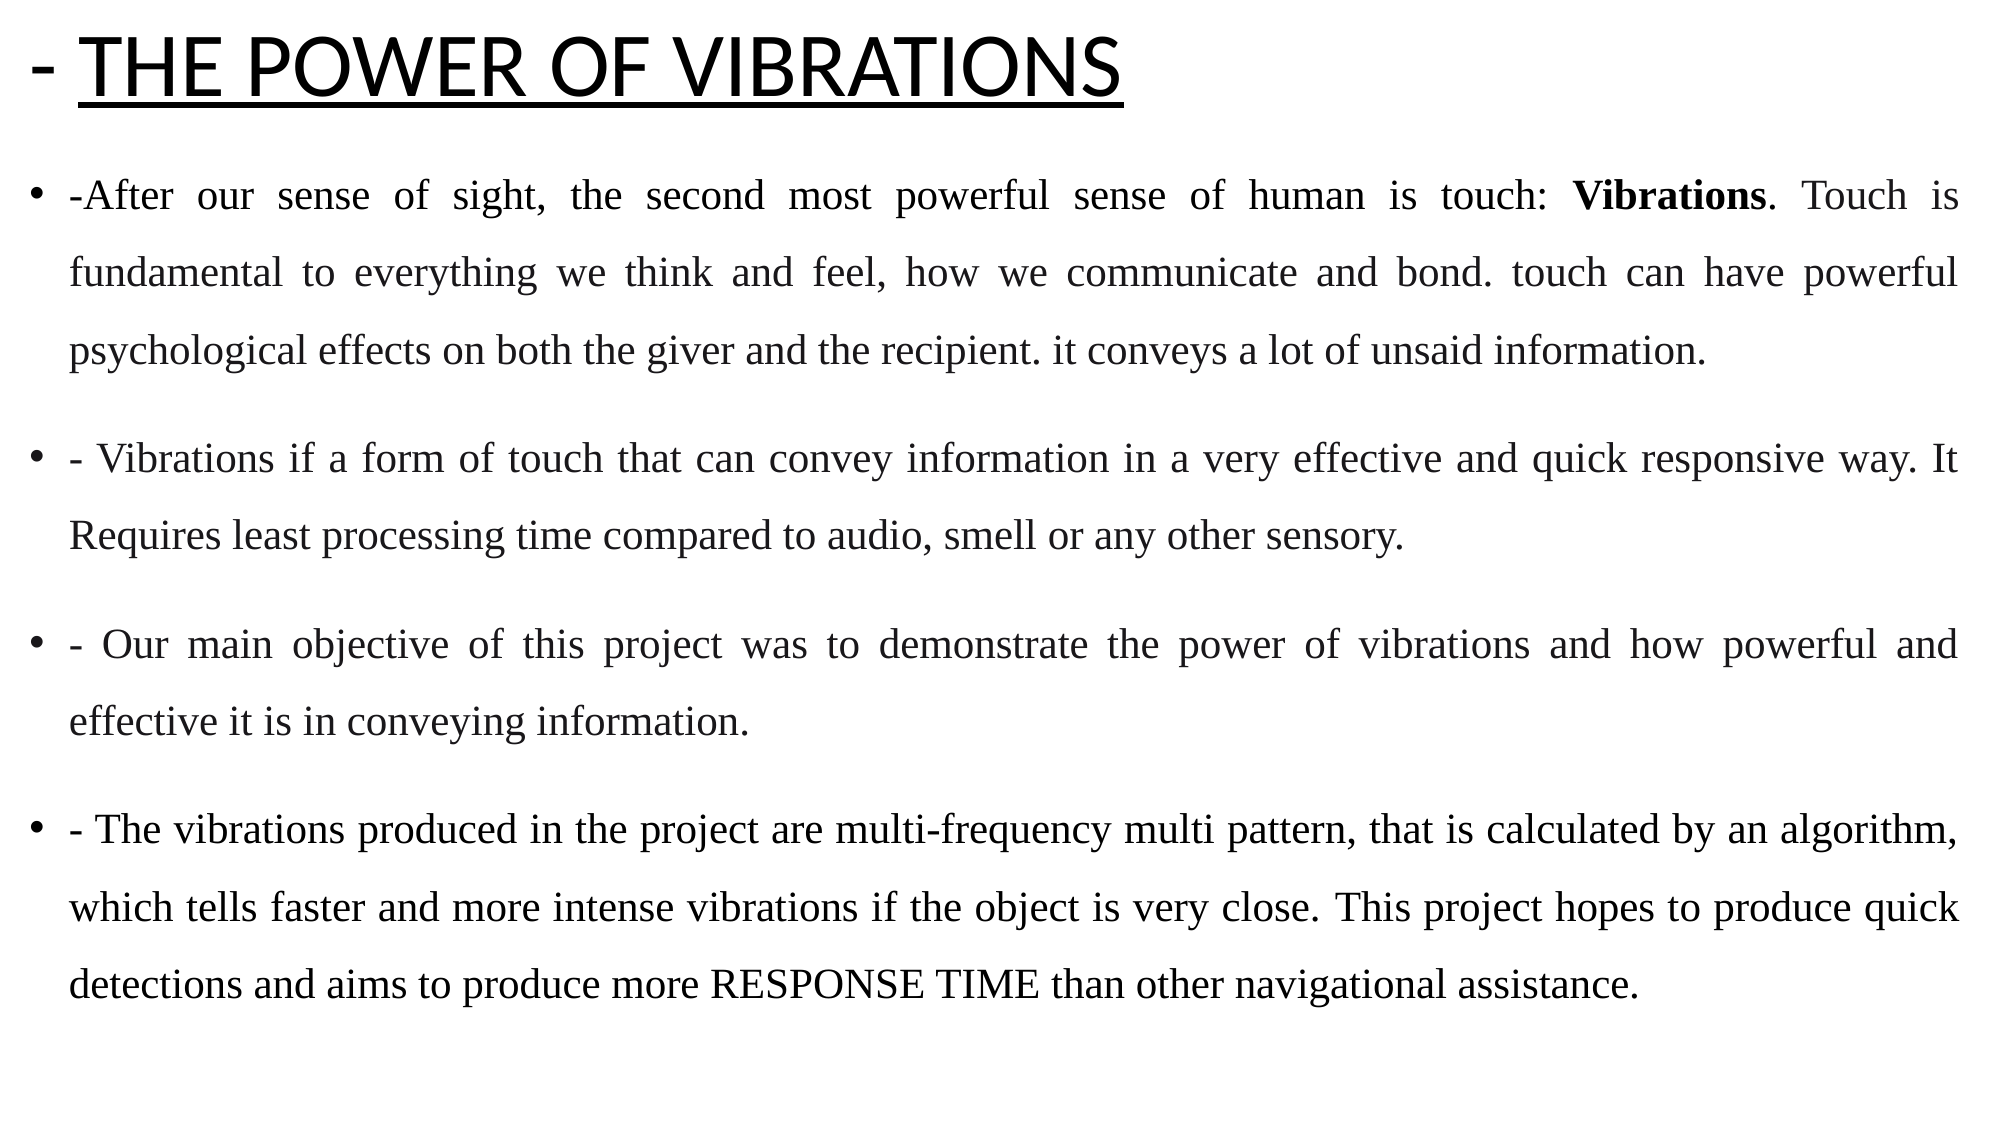

# - THE POWER OF VIBRATIONS
-After our sense of sight, the second most powerful sense of human is touch: Vibrations. Touch is fundamental to everything we think and feel, how we communicate and bond. touch can have powerful psychological effects on both the giver and the recipient. it conveys a lot of unsaid information.
- Vibrations if a form of touch that can convey information in a very effective and quick responsive way. It Requires least processing time compared to audio, smell or any other sensory.
- Our main objective of this project was to demonstrate the power of vibrations and how powerful and effective it is in conveying information.
- The vibrations produced in the project are multi-frequency multi pattern, that is calculated by an algorithm, which tells faster and more intense vibrations if the object is very close. This project hopes to produce quick detections and aims to produce more RESPONSE TIME than other navigational assistance.